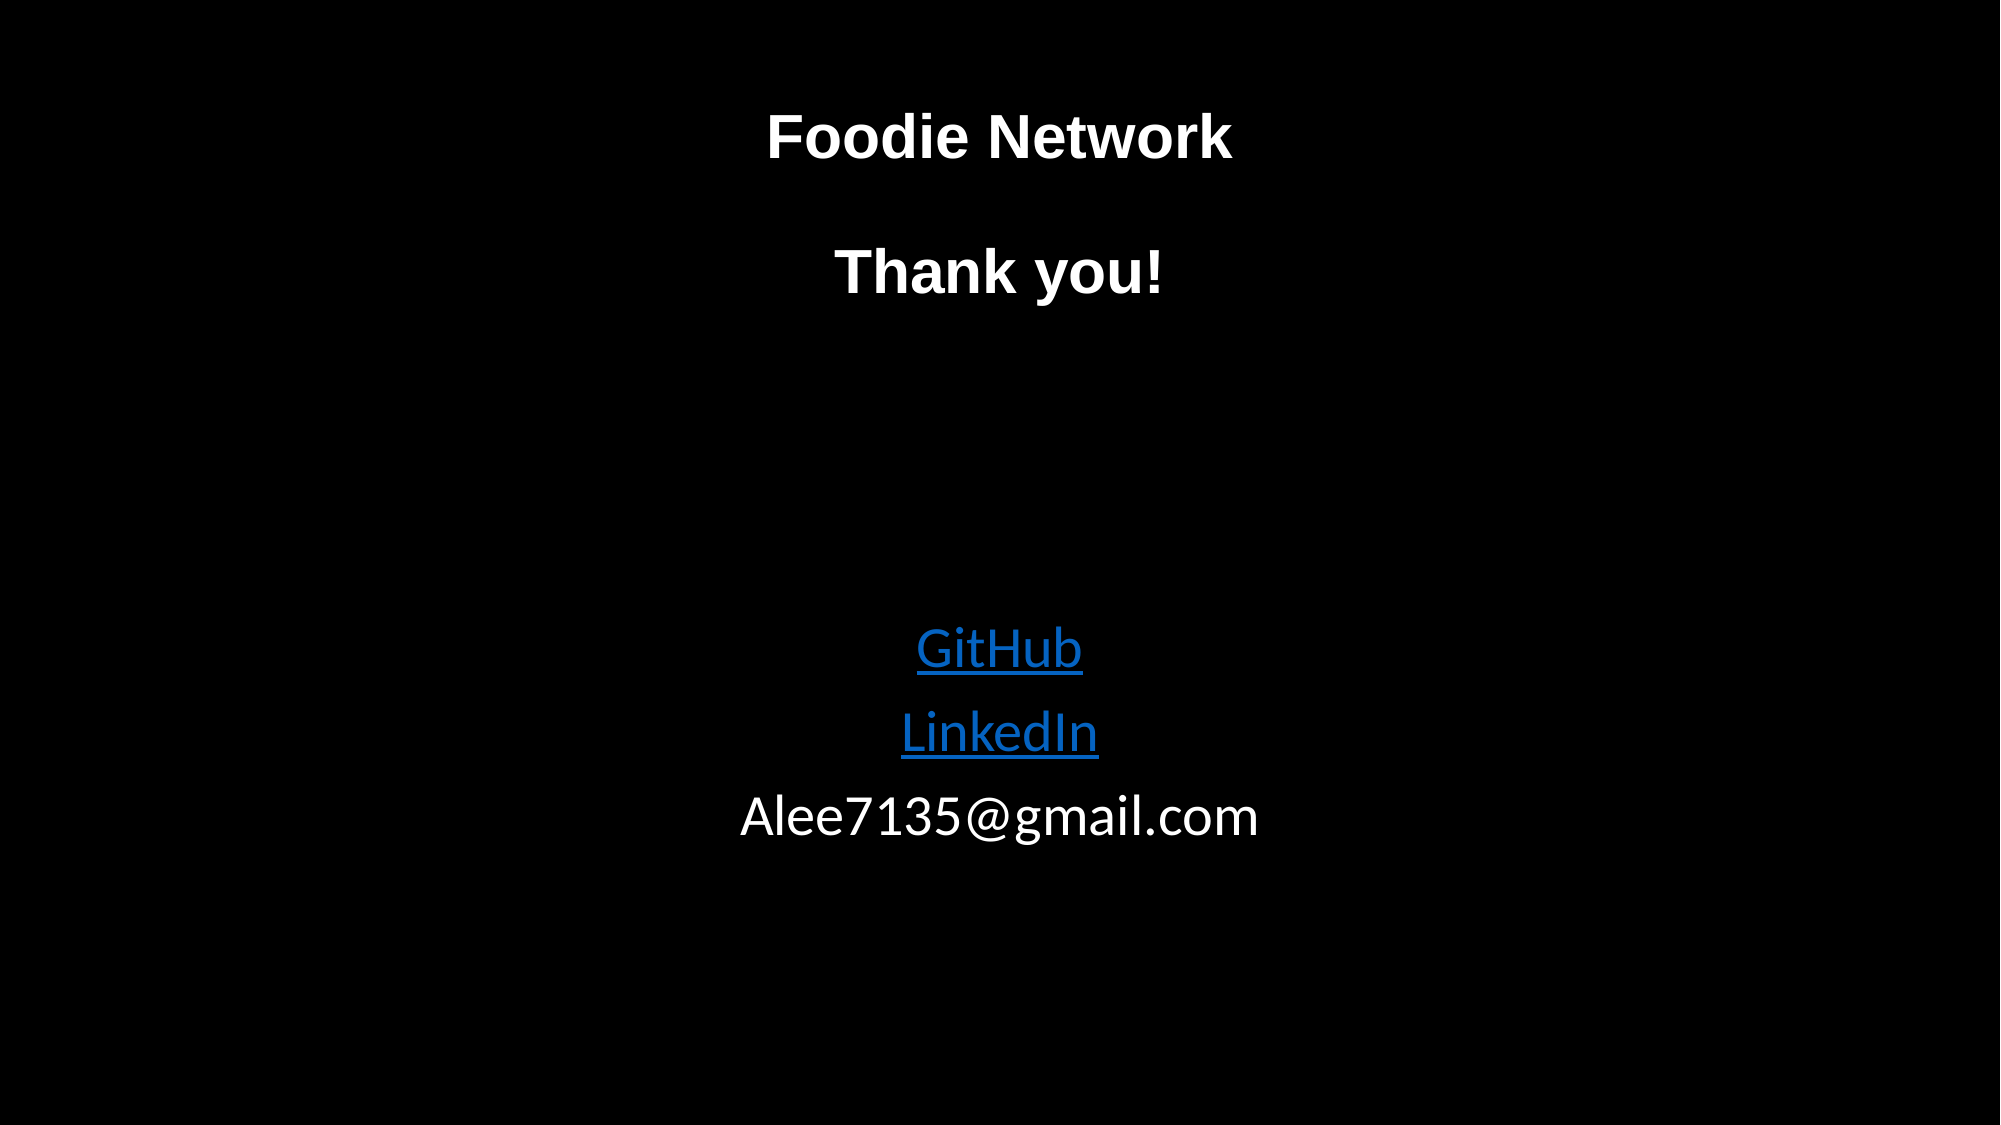

# Foodie Network Thank you!
GitHub
LinkedIn
Alee7135@gmail.com